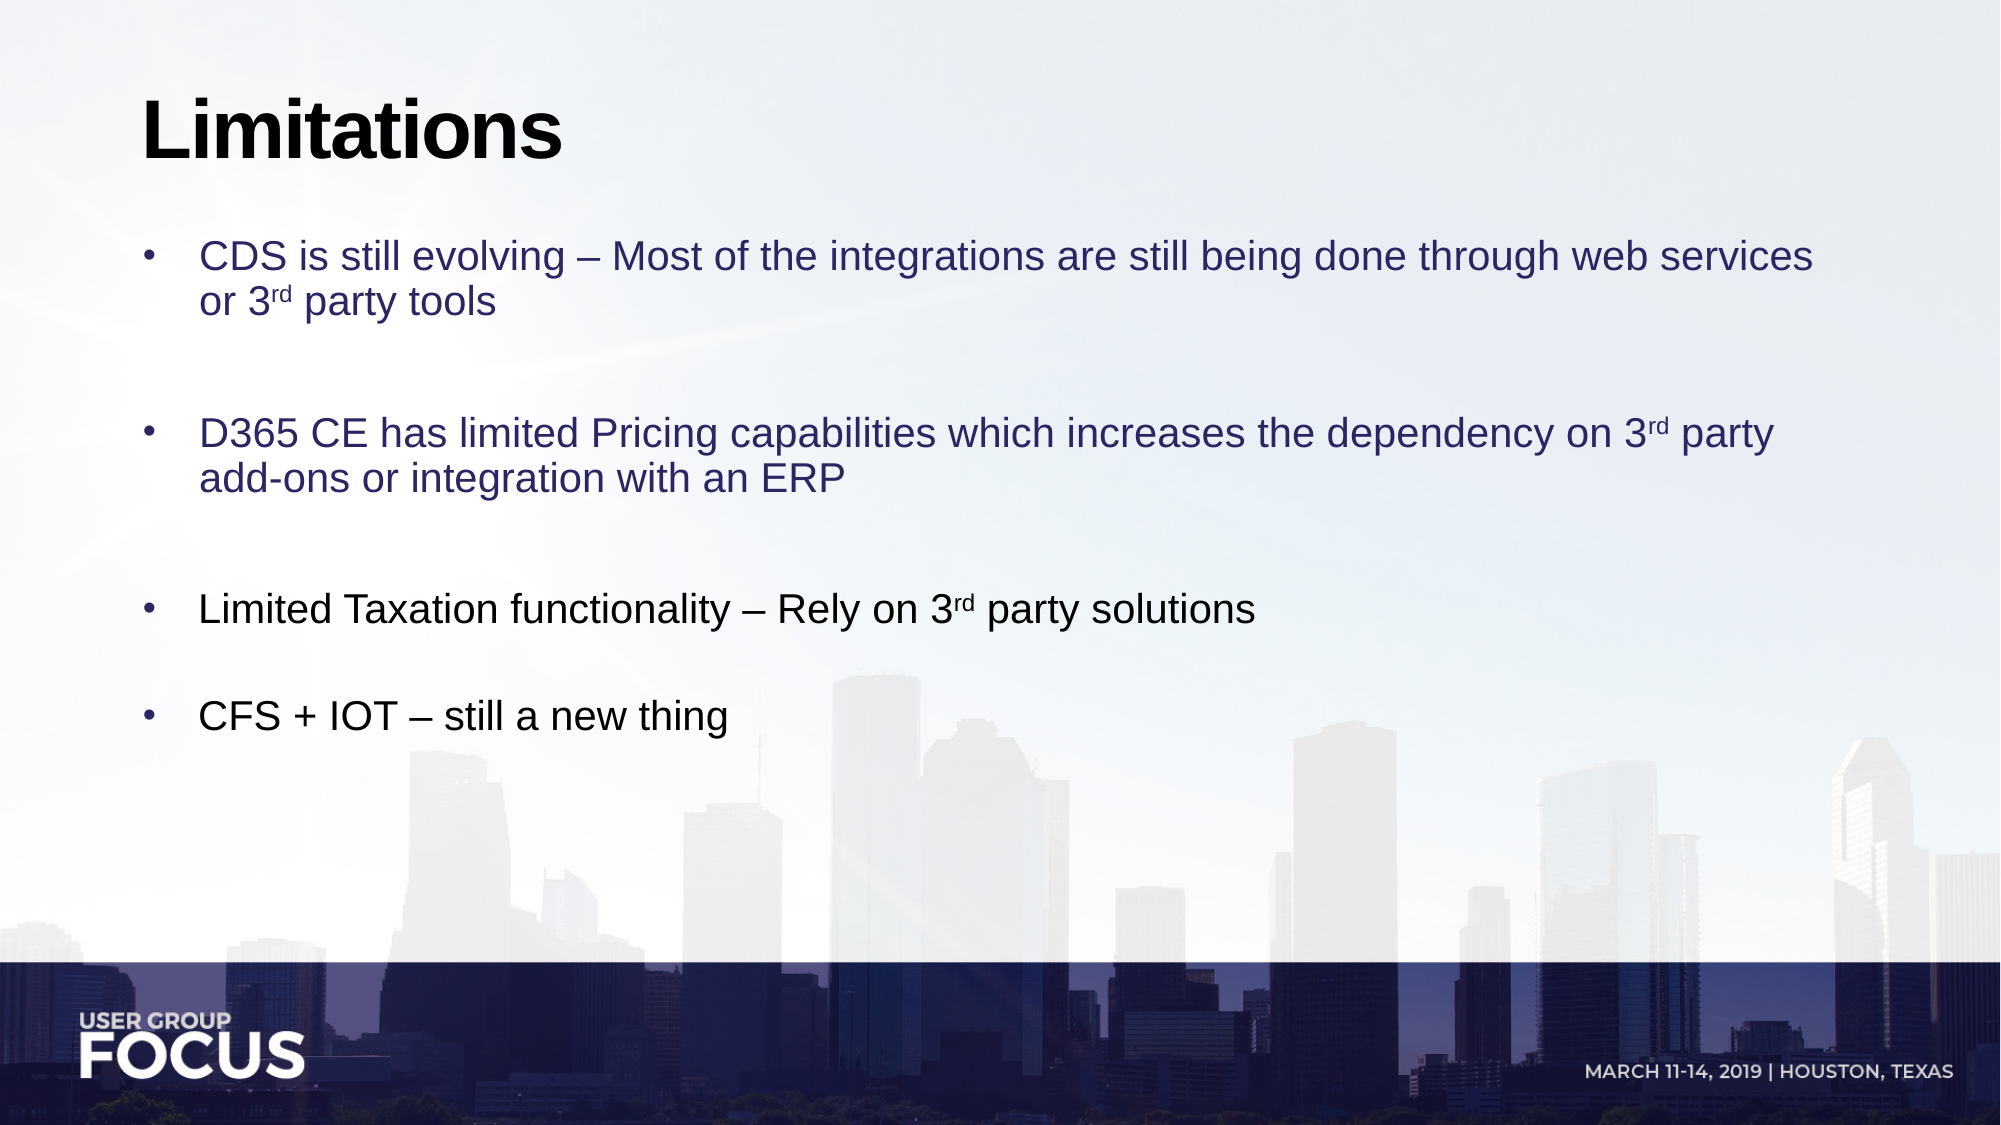

# Limitations
CDS is still evolving – Most of the integrations are still being done through web services or 3rd party tools

D365 CE has limited Pricing capabilities which increases the dependency on 3rd party add-ons or integration with an ERP

Limited Taxation functionality – Rely on 3rd party solutions

CFS + IOT – still a new thing